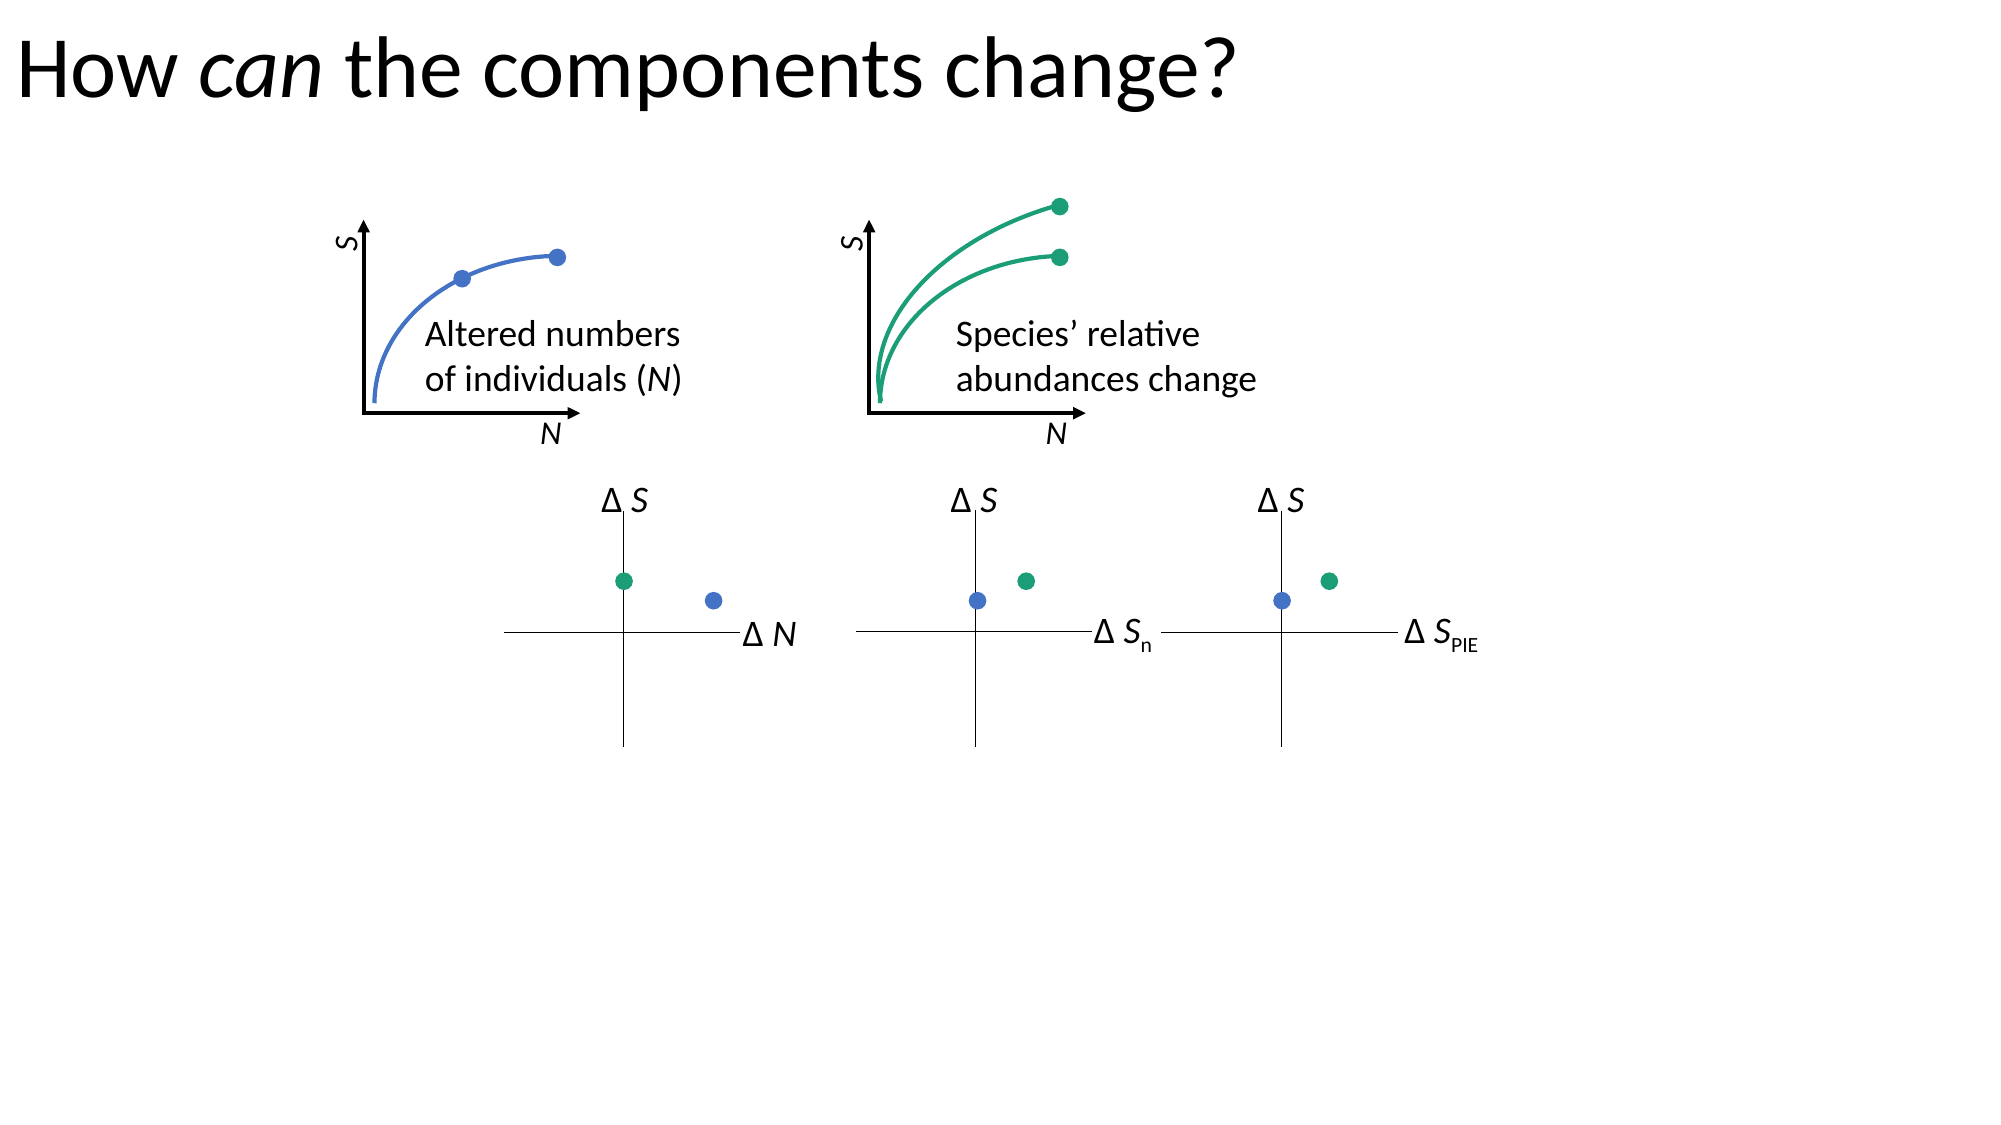

How can the components change?

S

N
S

N

Altered numbers of individuals (N)
Species’ relative abundances change
∆ S
∆ S
∆ S
∆ Sn
∆ SPIE
∆ N